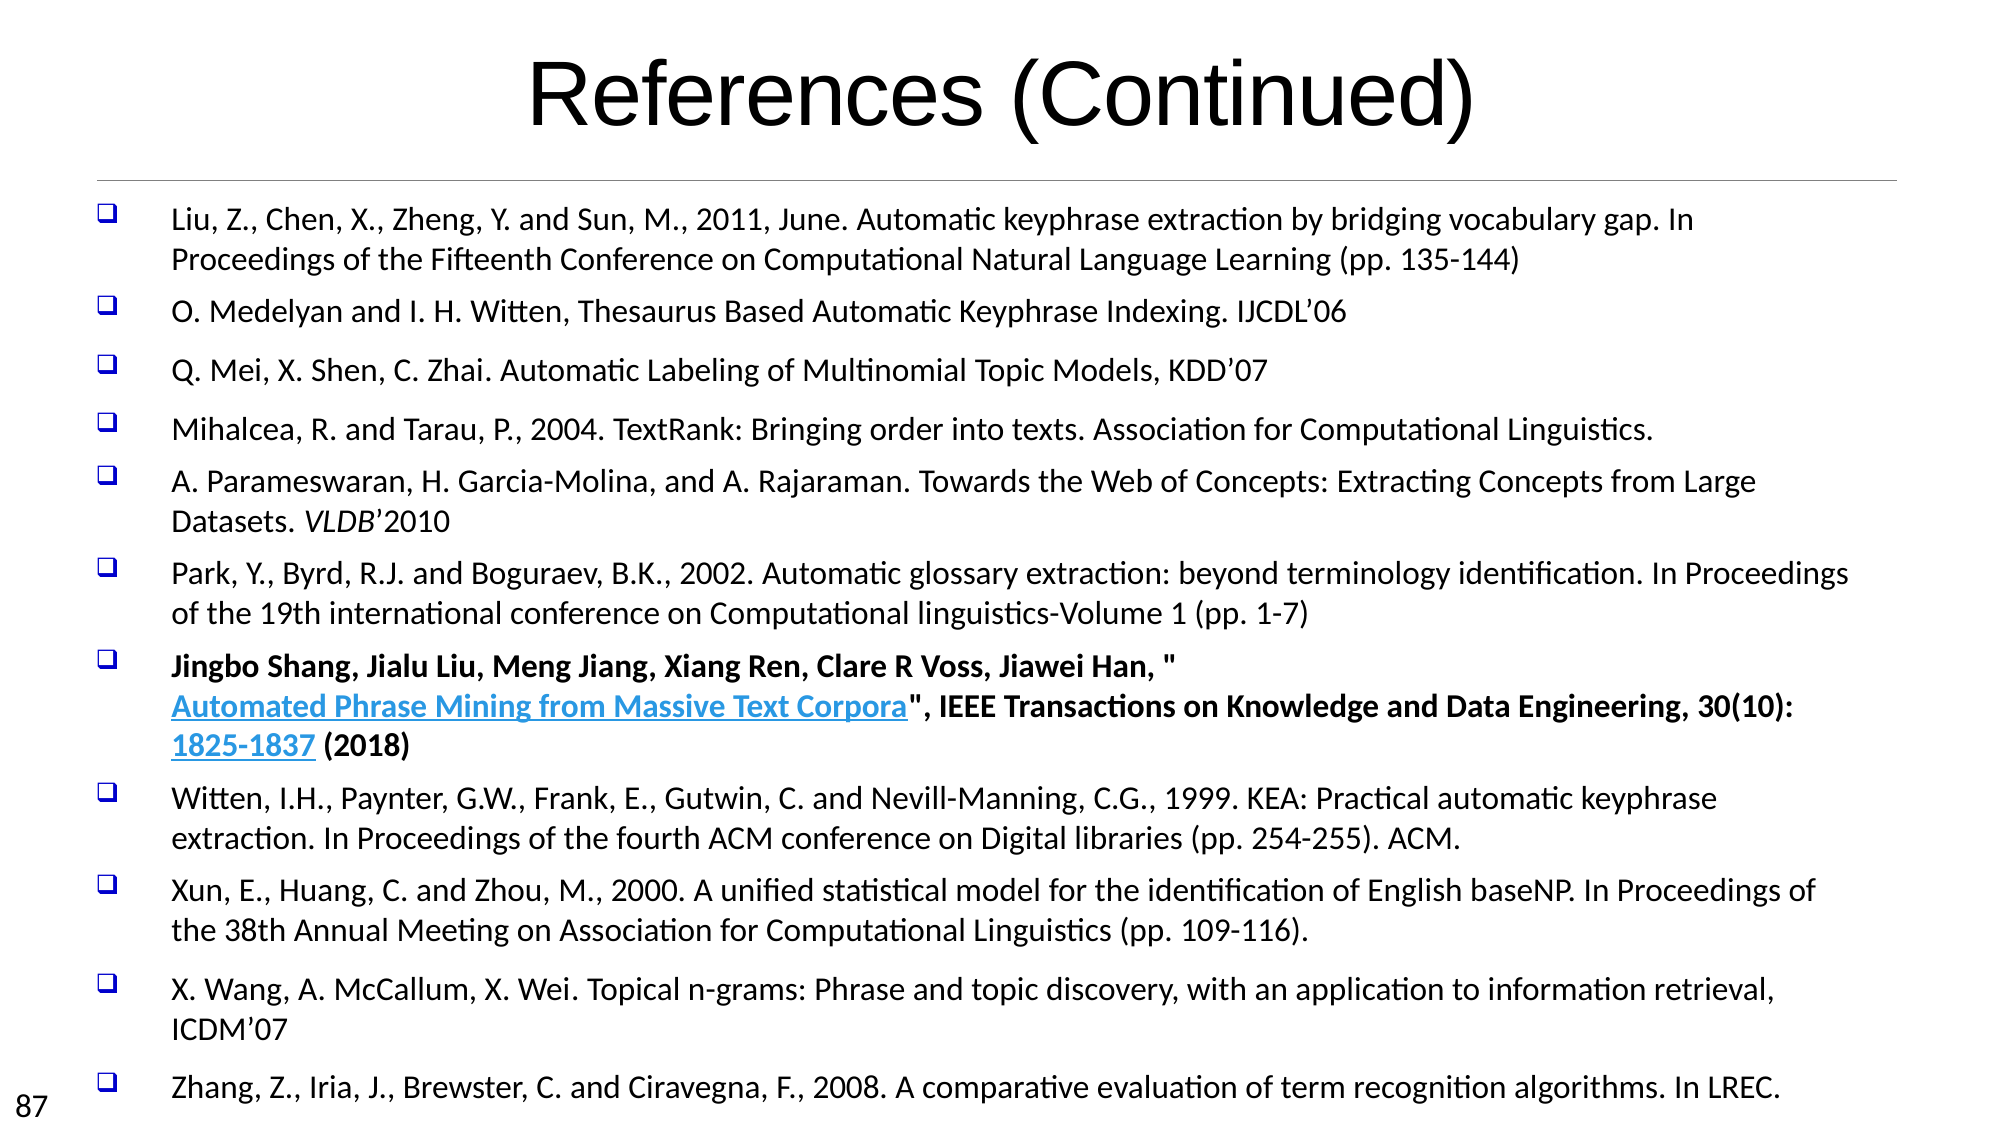

# References (Continued)
Liu, Z., Chen, X., Zheng, Y. and Sun, M., 2011, June. Automatic keyphrase extraction by bridging vocabulary gap. In Proceedings of the Fifteenth Conference on Computational Natural Language Learning (pp. 135-144)
O. Medelyan and I. H. Witten, Thesaurus Based Automatic Keyphrase Indexing. IJCDL’06
Q. Mei, X. Shen, C. Zhai. Automatic Labeling of Multinomial Topic Models, KDD’07
Mihalcea, R. and Tarau, P., 2004. TextRank: Bringing order into texts. Association for Computational Linguistics.
A. Parameswaran, H. Garcia-Molina, and A. Rajaraman. Towards the Web of Concepts: Extracting Concepts from Large Datasets. VLDB’2010
Park, Y., Byrd, R.J. and Boguraev, B.K., 2002. Automatic glossary extraction: beyond terminology identification. In Proceedings of the 19th international conference on Computational linguistics-Volume 1 (pp. 1-7)
Jingbo Shang, Jialu Liu, Meng Jiang, Xiang Ren, Clare R Voss, Jiawei Han, "Automated Phrase Mining from Massive Text Corpora", IEEE Transactions on Knowledge and Data Engineering, 30(10):1825-1837 (2018)
Witten, I.H., Paynter, G.W., Frank, E., Gutwin, C. and Nevill-Manning, C.G., 1999. KEA: Practical automatic keyphrase extraction. In Proceedings of the fourth ACM conference on Digital libraries (pp. 254-255). ACM.
Xun, E., Huang, C. and Zhou, M., 2000. A unified statistical model for the identification of English baseNP. In Proceedings of the 38th Annual Meeting on Association for Computational Linguistics (pp. 109-116).
X. Wang, A. McCallum, X. Wei. Topical n-grams: Phrase and topic discovery, with an application to information retrieval, ICDM’07
Zhang, Z., Iria, J., Brewster, C. and Ciravegna, F., 2008. A comparative evaluation of term recognition algorithms. In LREC.